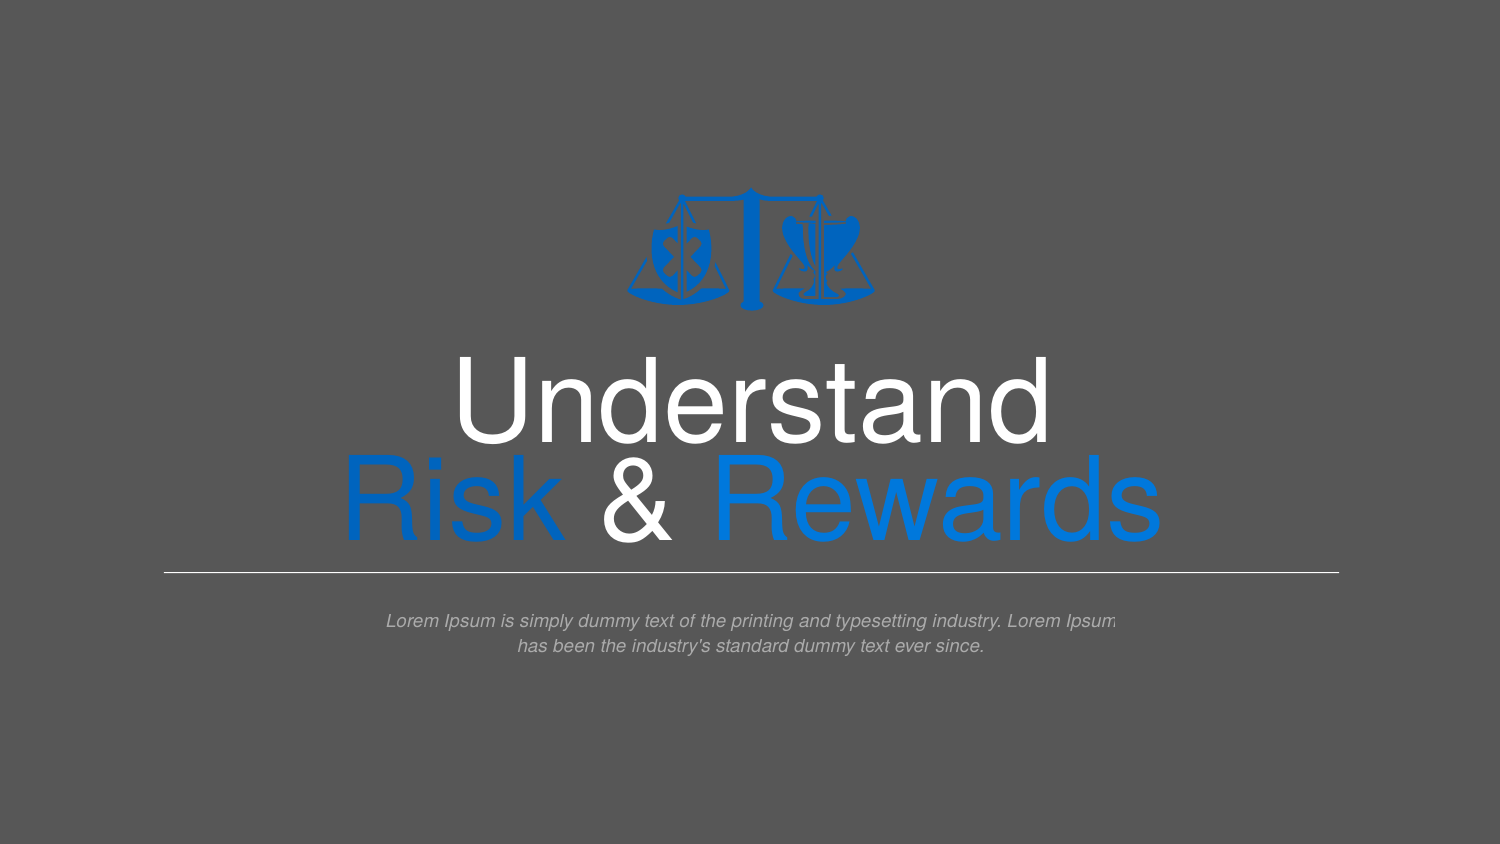

Understand
Risk & Rewards

Lorem Ipsum is simply dummy text of the printing and typesetting industry. Lorem Ipsum has been the industry's standard dummy text ever since.